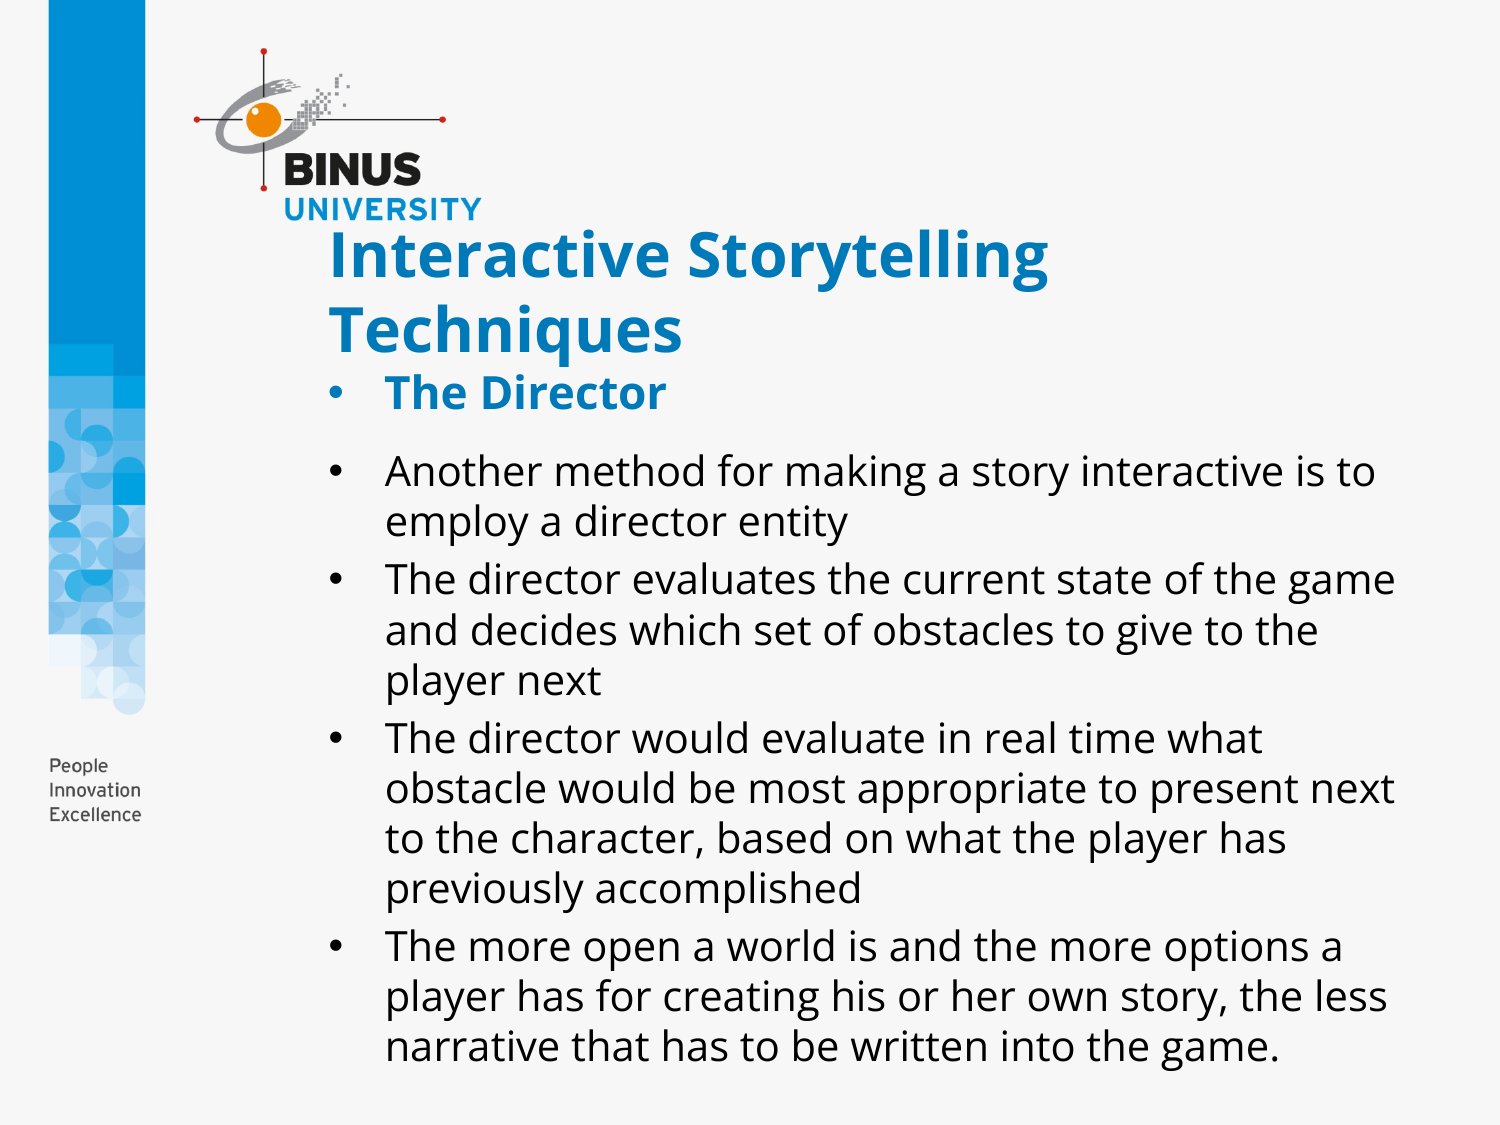

# Interactive Storytelling Techniques
The Director
Another method for making a story interactive is to employ a director entity
The director evaluates the current state of the game and decides which set of obstacles to give to the player next
The director would evaluate in real time what obstacle would be most appropriate to present next to the character, based on what the player has previously accomplished
The more open a world is and the more options a player has for creating his or her own story, the less narrative that has to be written into the game.